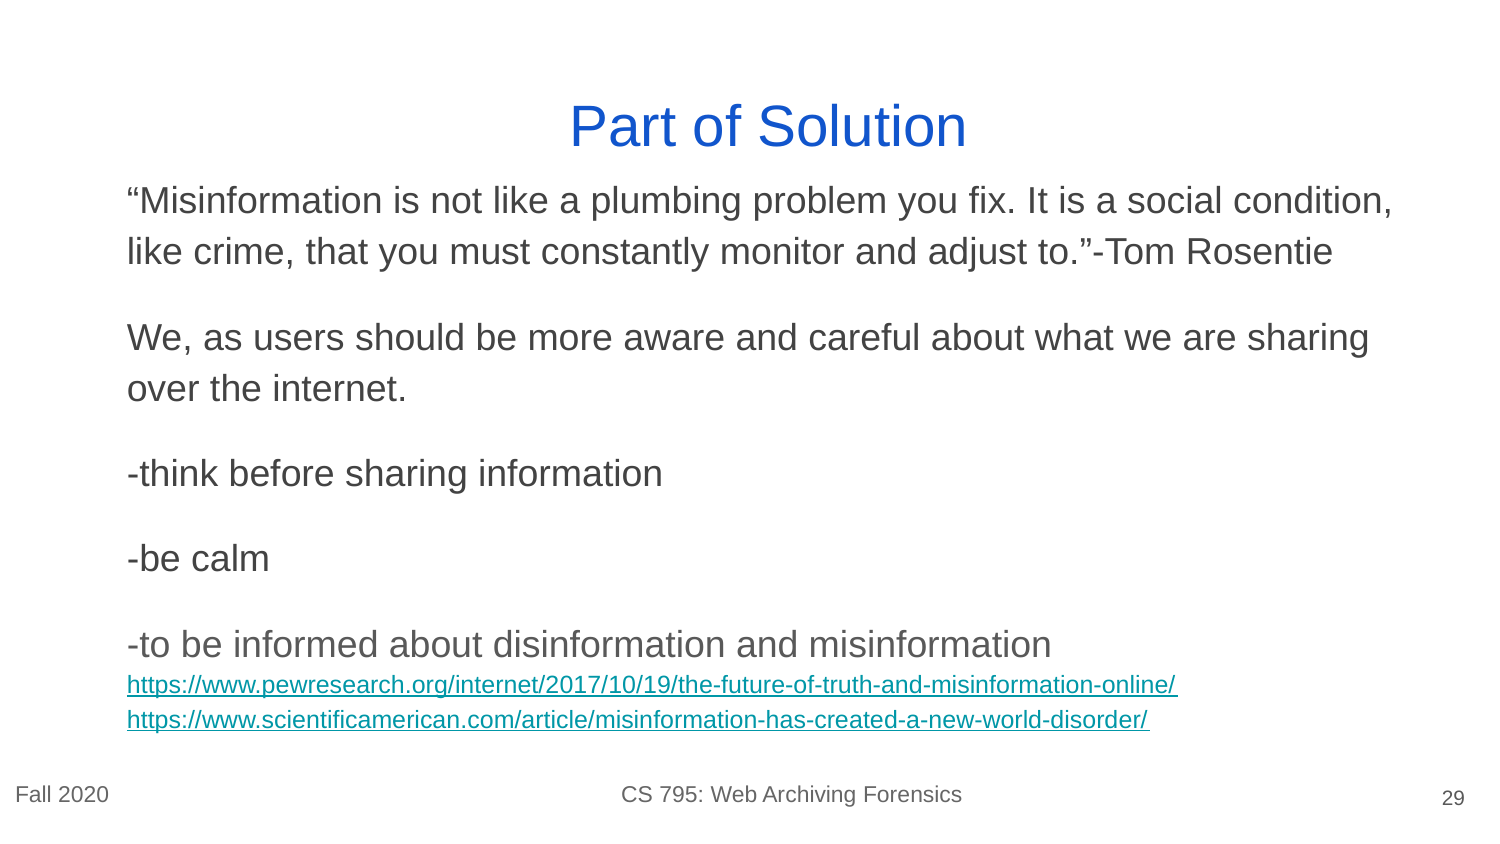

# Part of Solution
“Misinformation is not like a plumbing problem you fix. It is a social condition, like crime, that you must constantly monitor and adjust to.”-Tom Rosentie
We, as users should be more aware and careful about what we are sharing over the internet.
-think before sharing information
-be calm
-to be informed about disinformation and misinformation https://www.pewresearch.org/internet/2017/10/19/the-future-of-truth-and-misinformation-online/  https://www.scientificamerican.com/article/misinformation-has-created-a-new-world-disorder/
29